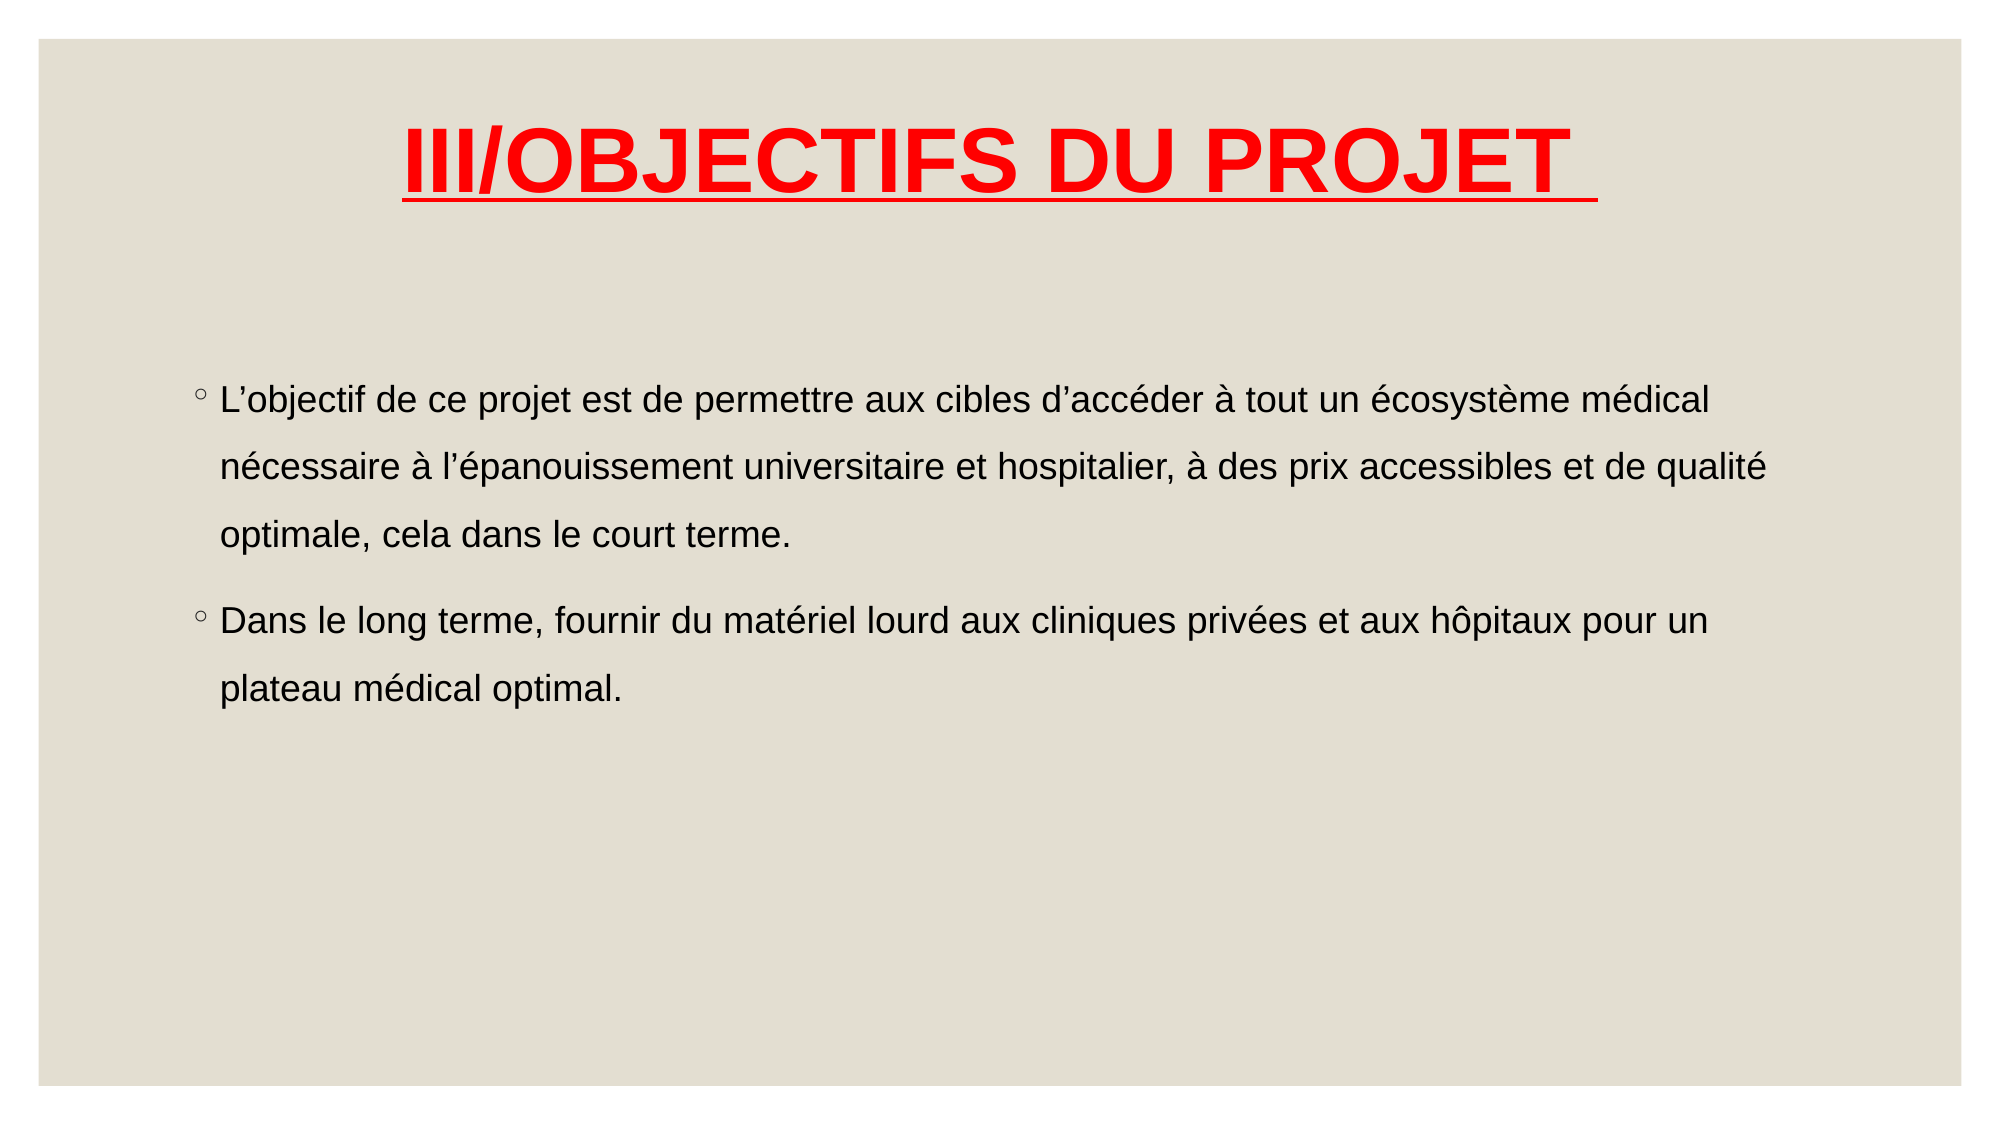

# III/OBJECTIFS DU PROJET
L’objectif de ce projet est de permettre aux cibles d’accéder à tout un écosystème médical nécessaire à l’épanouissement universitaire et hospitalier, à des prix accessibles et de qualité optimale, cela dans le court terme.
Dans le long terme, fournir du matériel lourd aux cliniques privées et aux hôpitaux pour un plateau médical optimal.